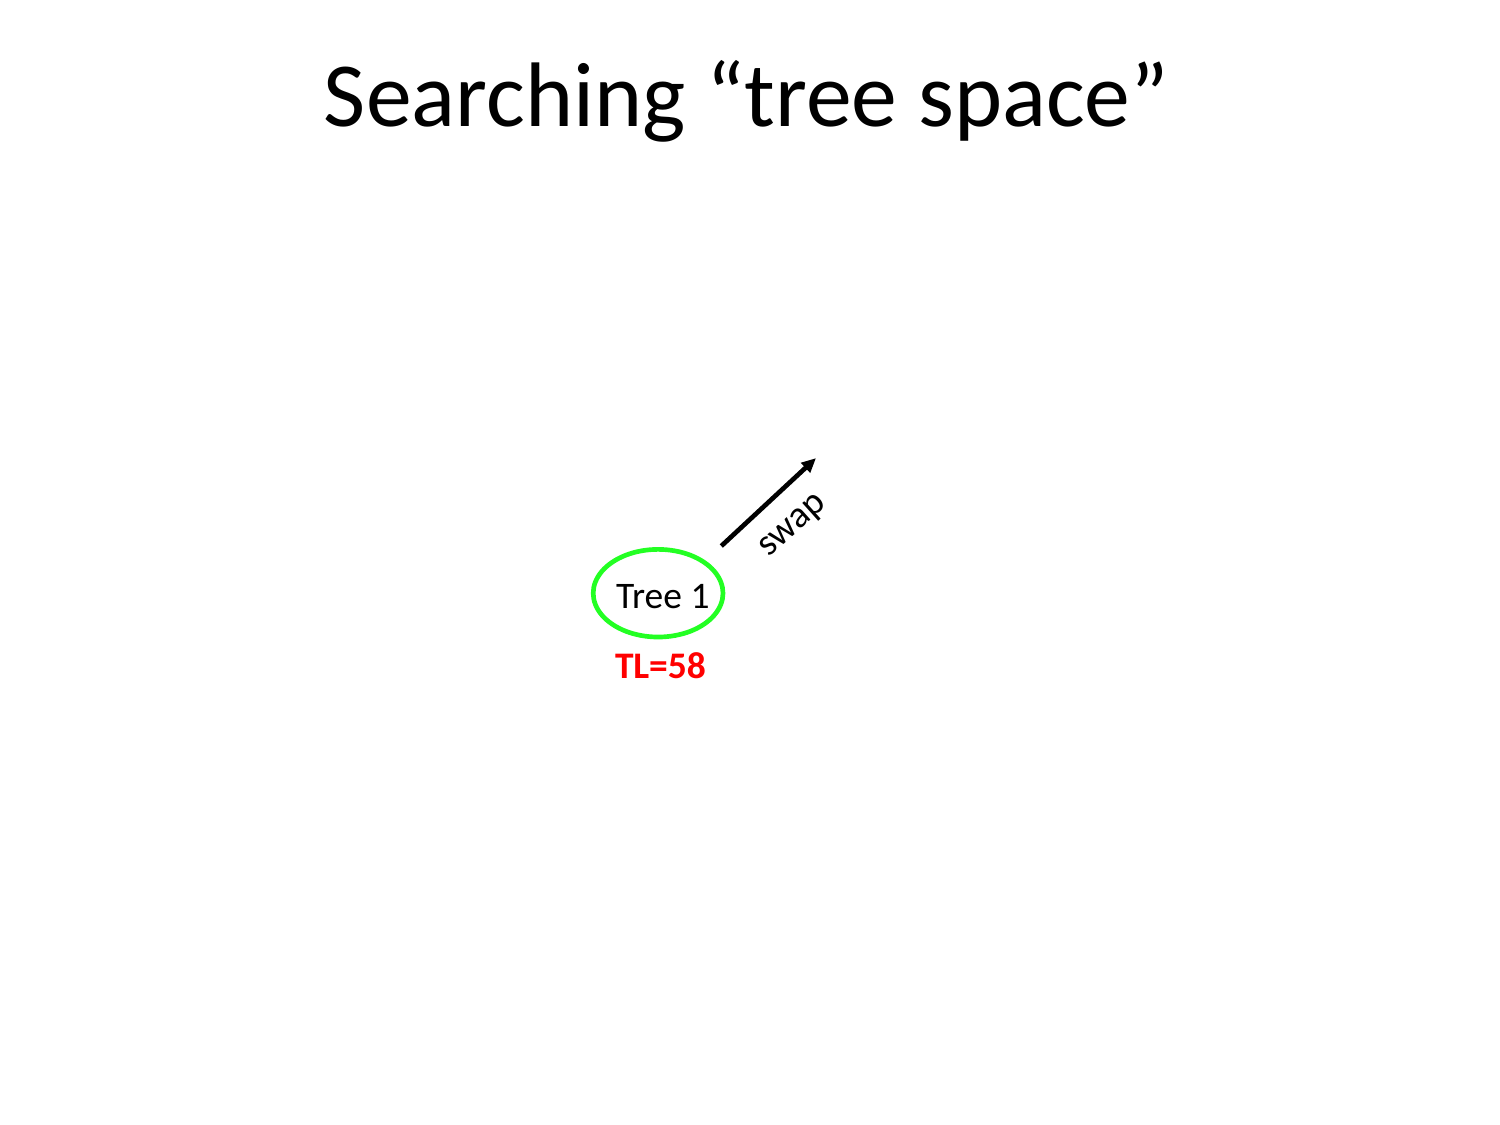

Searching “tree space”
swap

Tree 1
TL=58